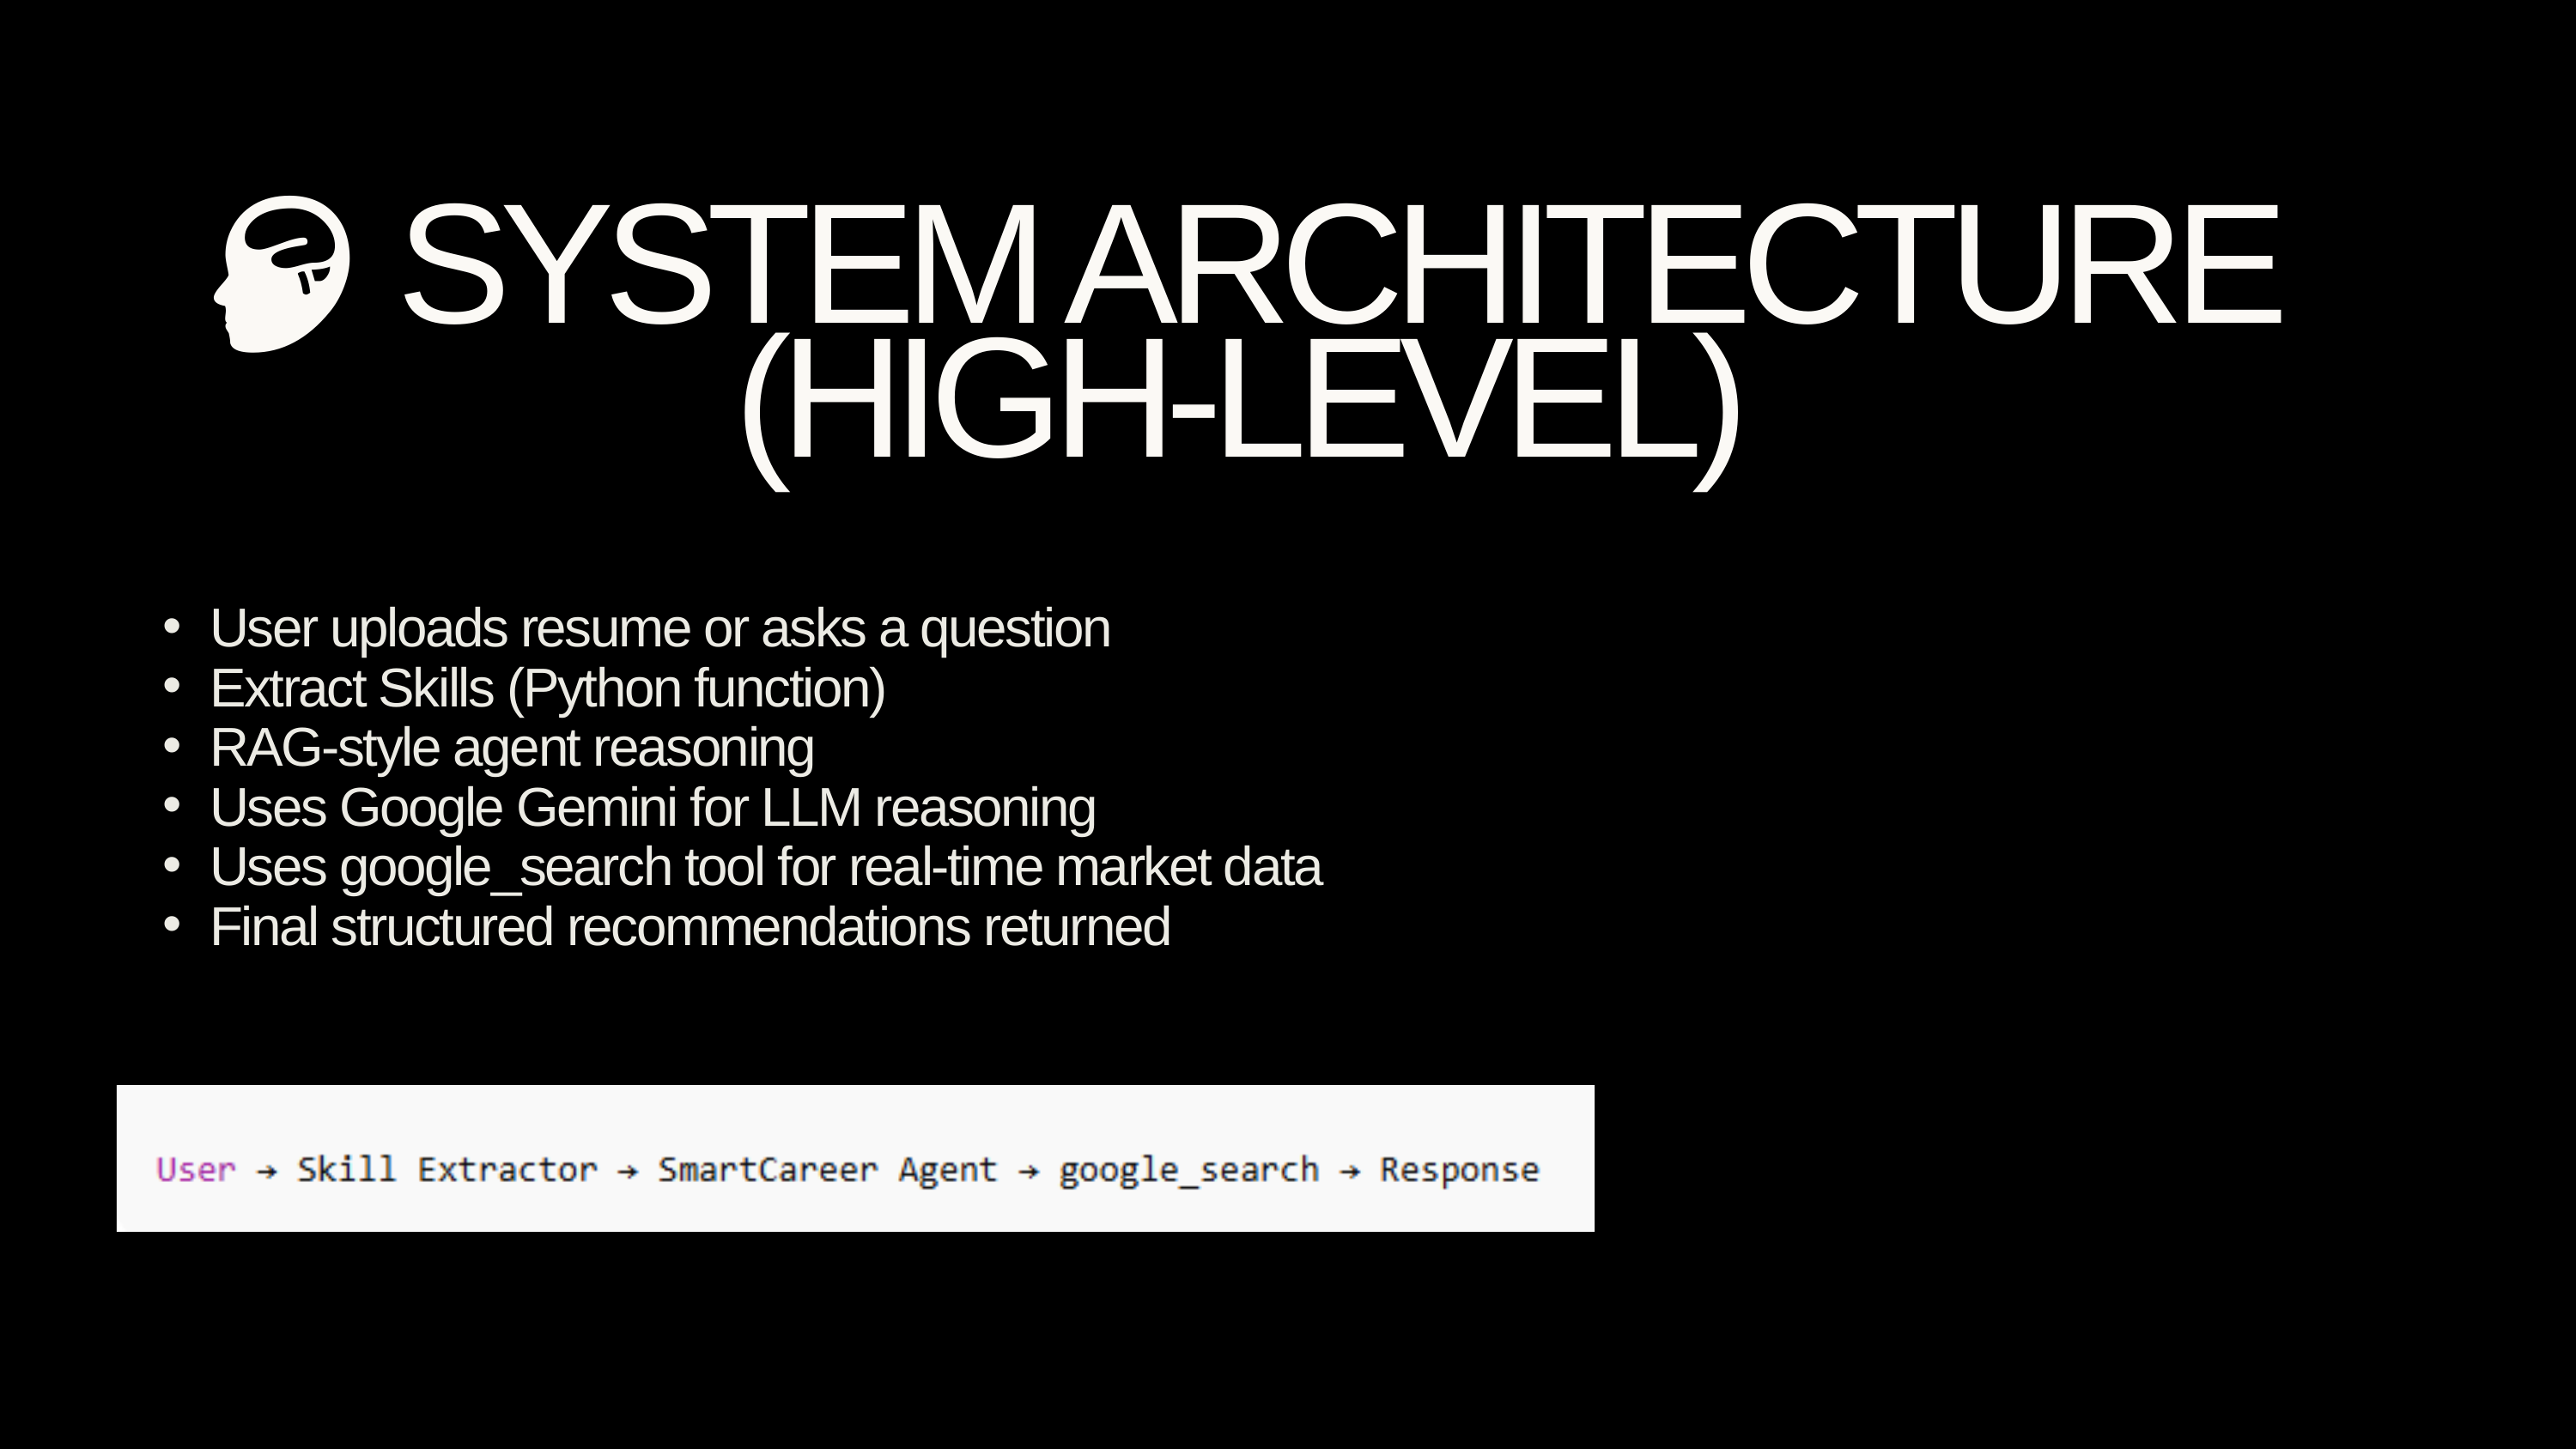

🧠 SYSTEM ARCHITECTURE (HIGH-LEVEL)
User uploads resume or asks a question
Extract Skills (Python function)
RAG-style agent reasoning
Uses Google Gemini for LLM reasoning
Uses google_search tool for real-time market data
Final structured recommendations returned